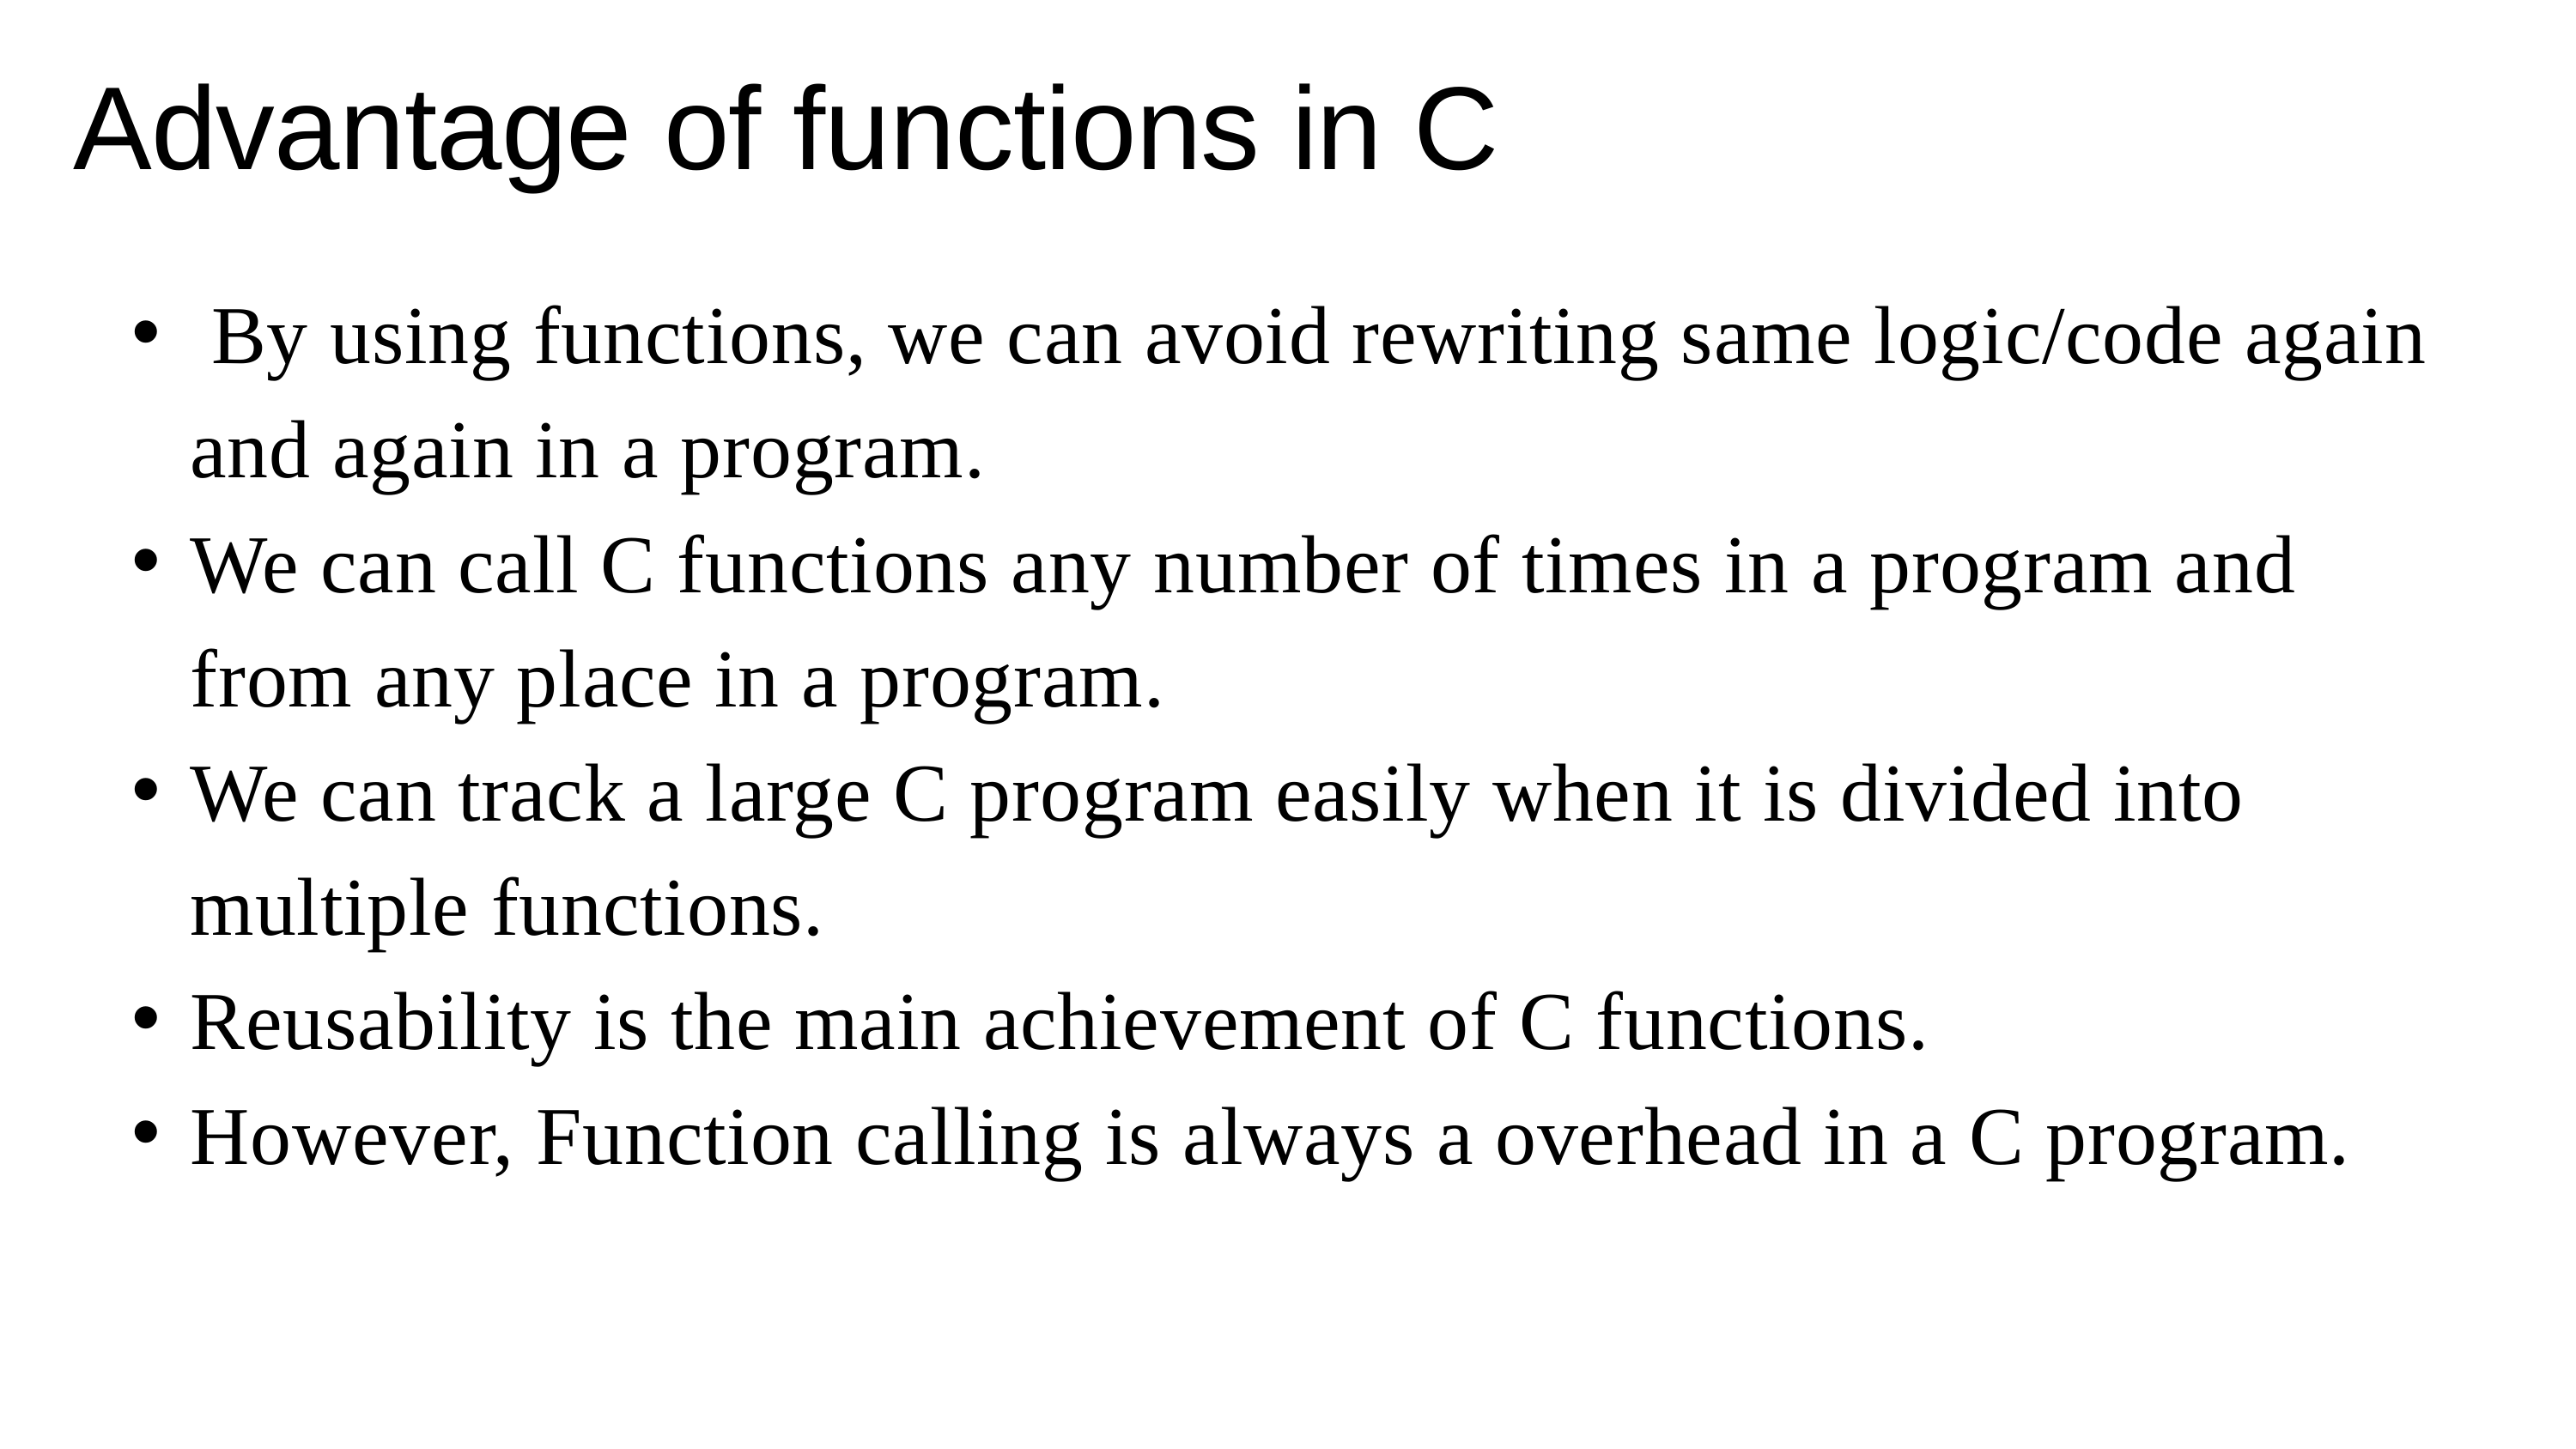

Advantage of functions in C
 By using functions, we can avoid rewriting same logic/code again and again in a program.
We can call C functions any number of times in a program and from any place in a program.
We can track a large C program easily when it is divided into multiple functions.
Reusability is the main achievement of C functions.
However, Function calling is always a overhead in a C program.